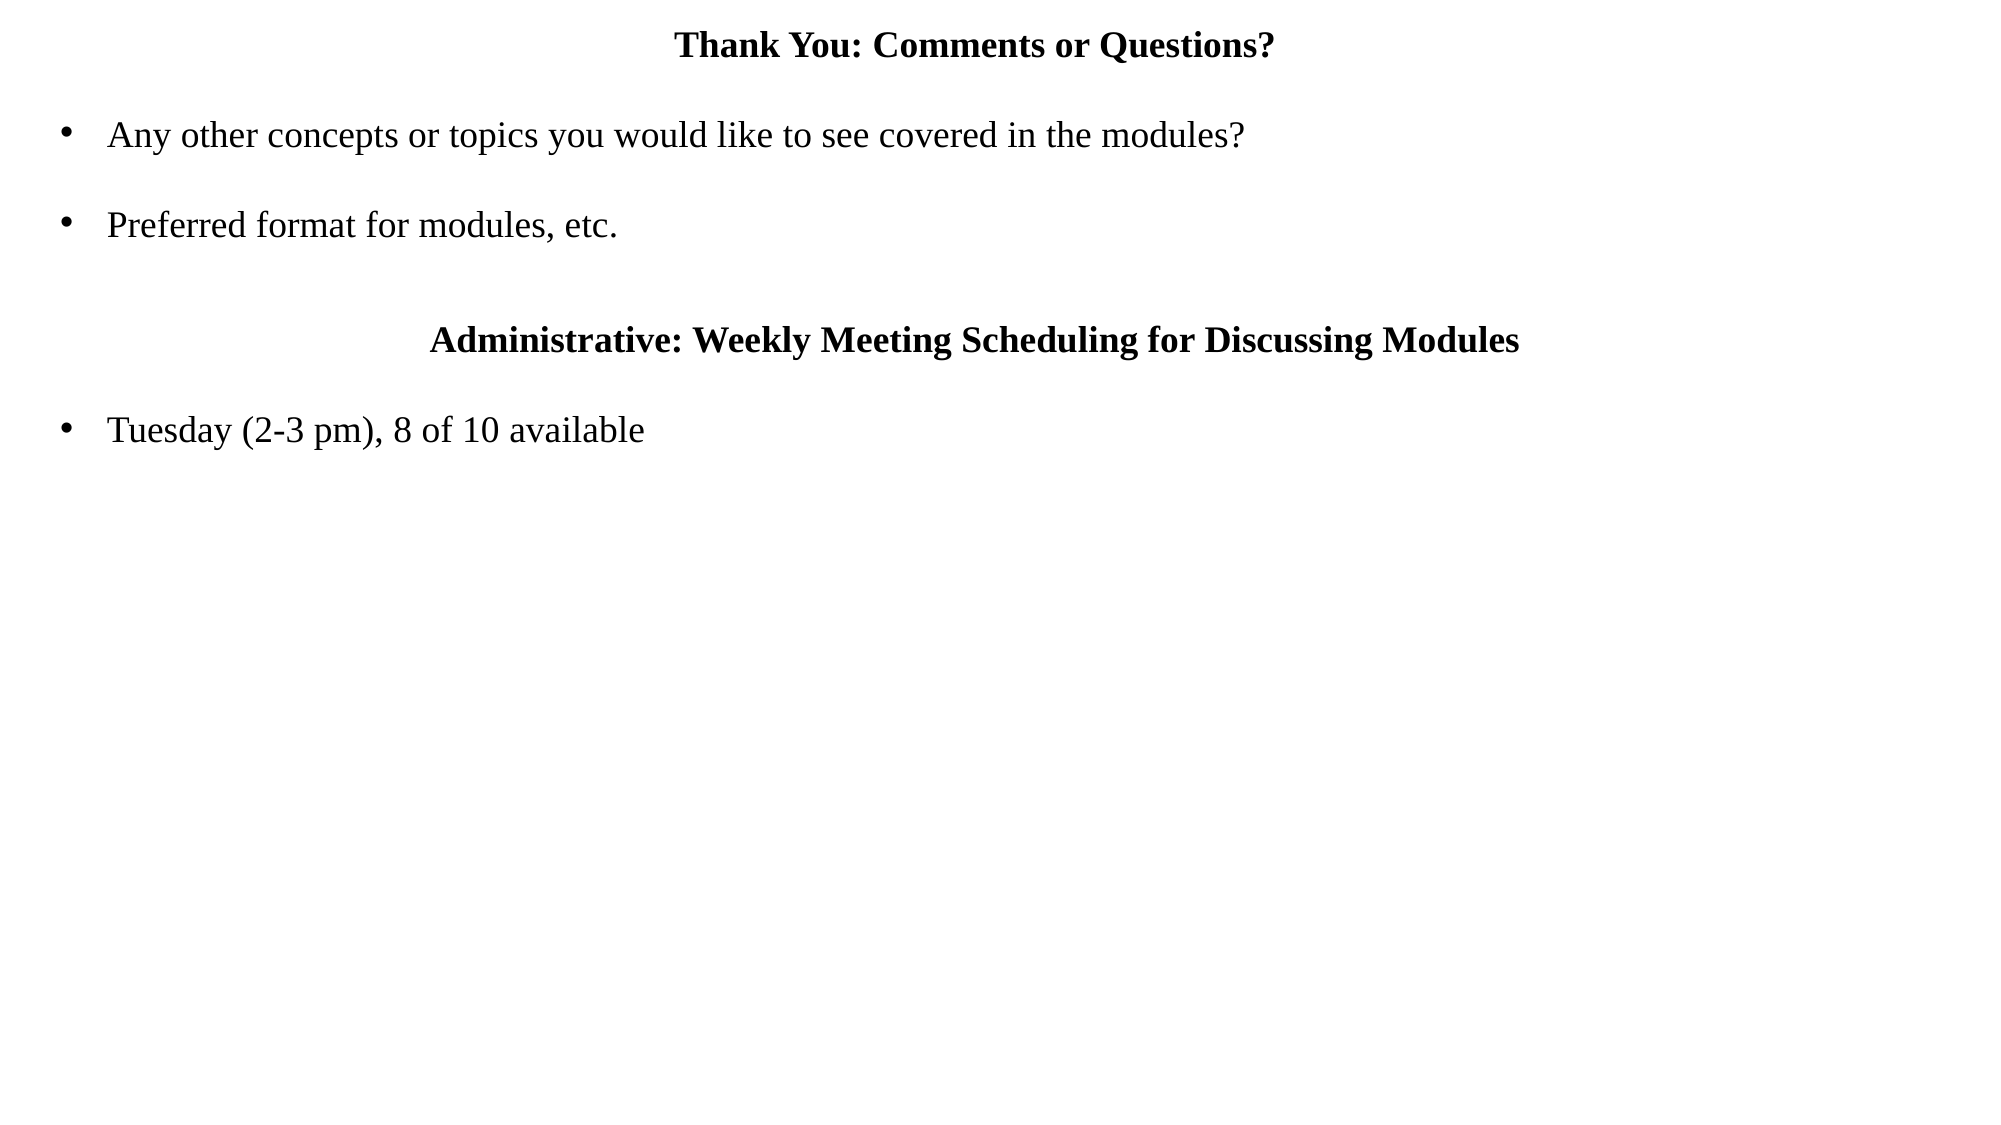

Thank You: Comments or Questions?

Any other concepts or topics you would like to see covered in the modules?

Preferred format for modules, etc.
Administrative: Weekly Meeting Scheduling for Discussing Modules

Tuesday (2-3 pm), 8 of 10 available